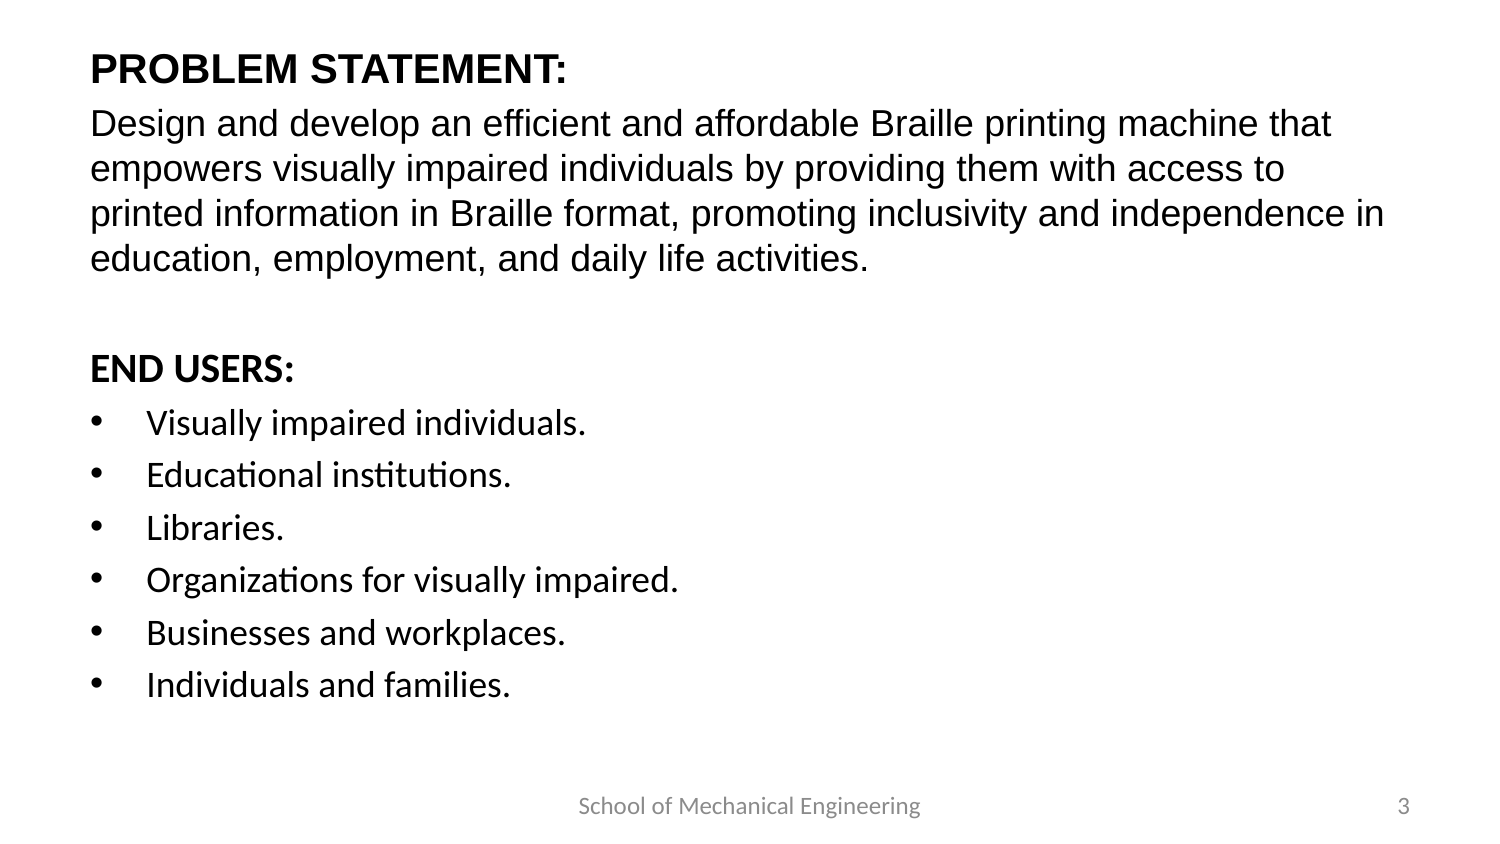

#
PROBLEM STATEMENT:
Design and develop an efficient and affordable Braille printing machine that empowers visually impaired individuals by providing them with access to printed information in Braille format, promoting inclusivity and independence in education, employment, and daily life activities.

END USERS:
Visually impaired individuals.
Educational institutions.
Libraries.
Organizations for visually impaired.
Businesses and workplaces.
Individuals and families.
School of Mechanical Engineering
3